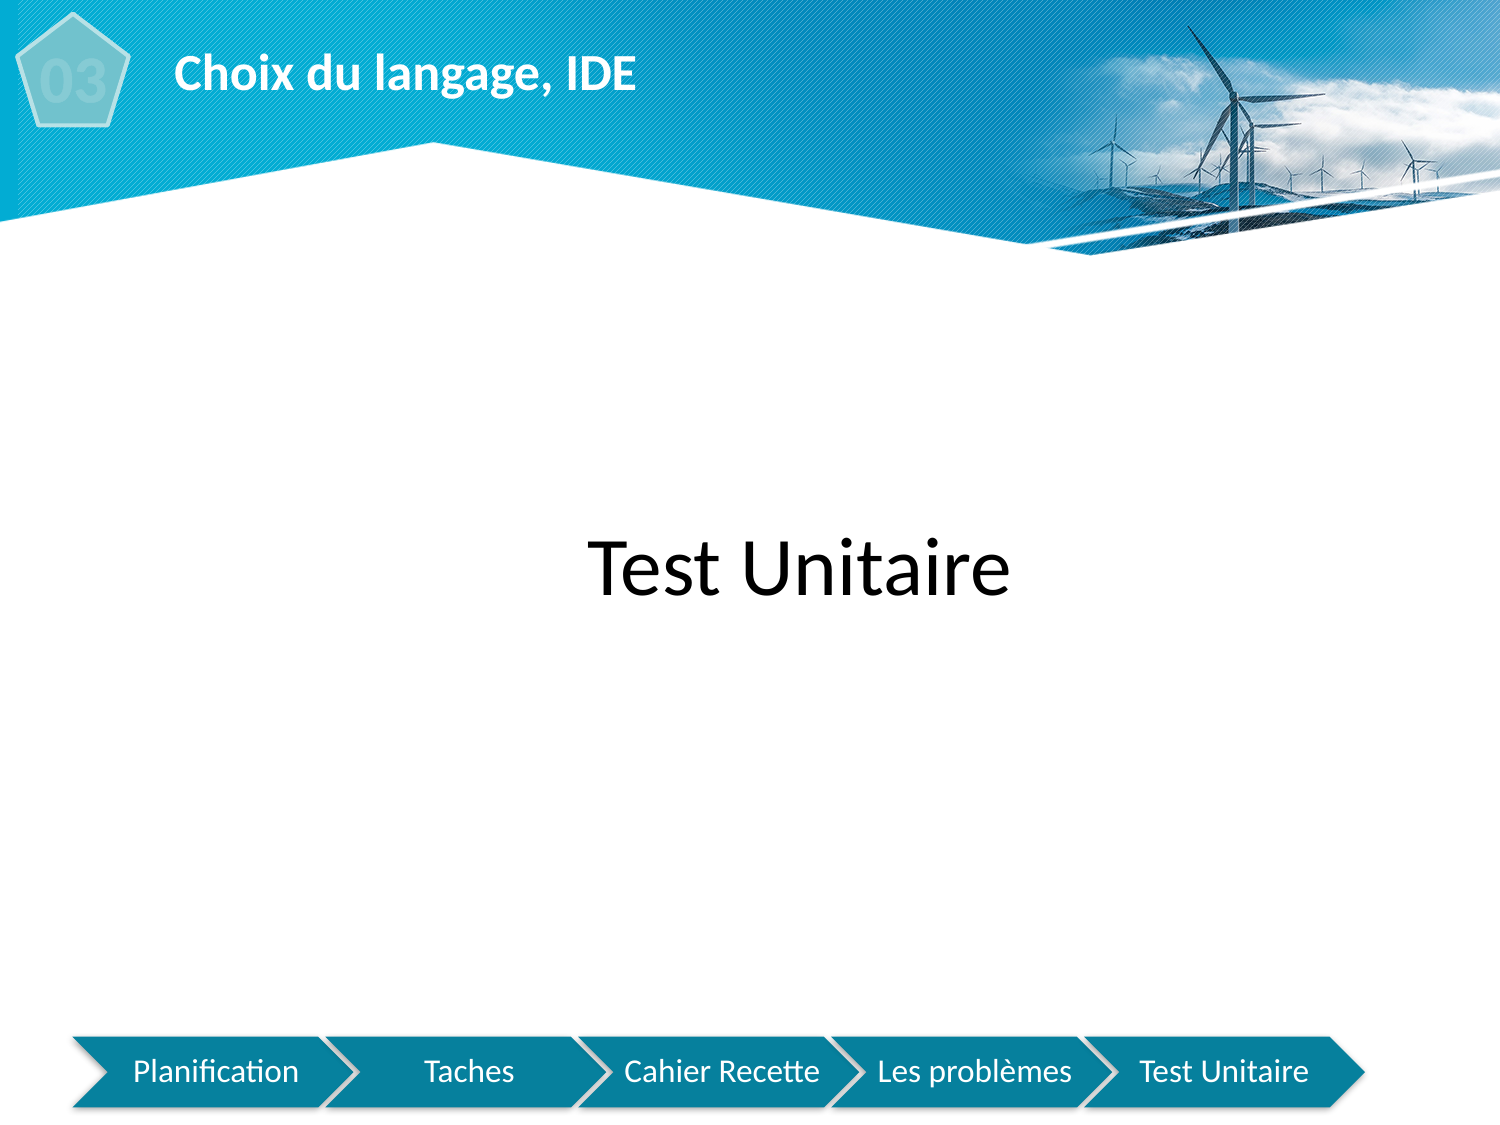

Choix du langage, IDE

03
Test Unitaire
Planification
Taches
Cahier Recette
Les problèmes
Test Unitaire